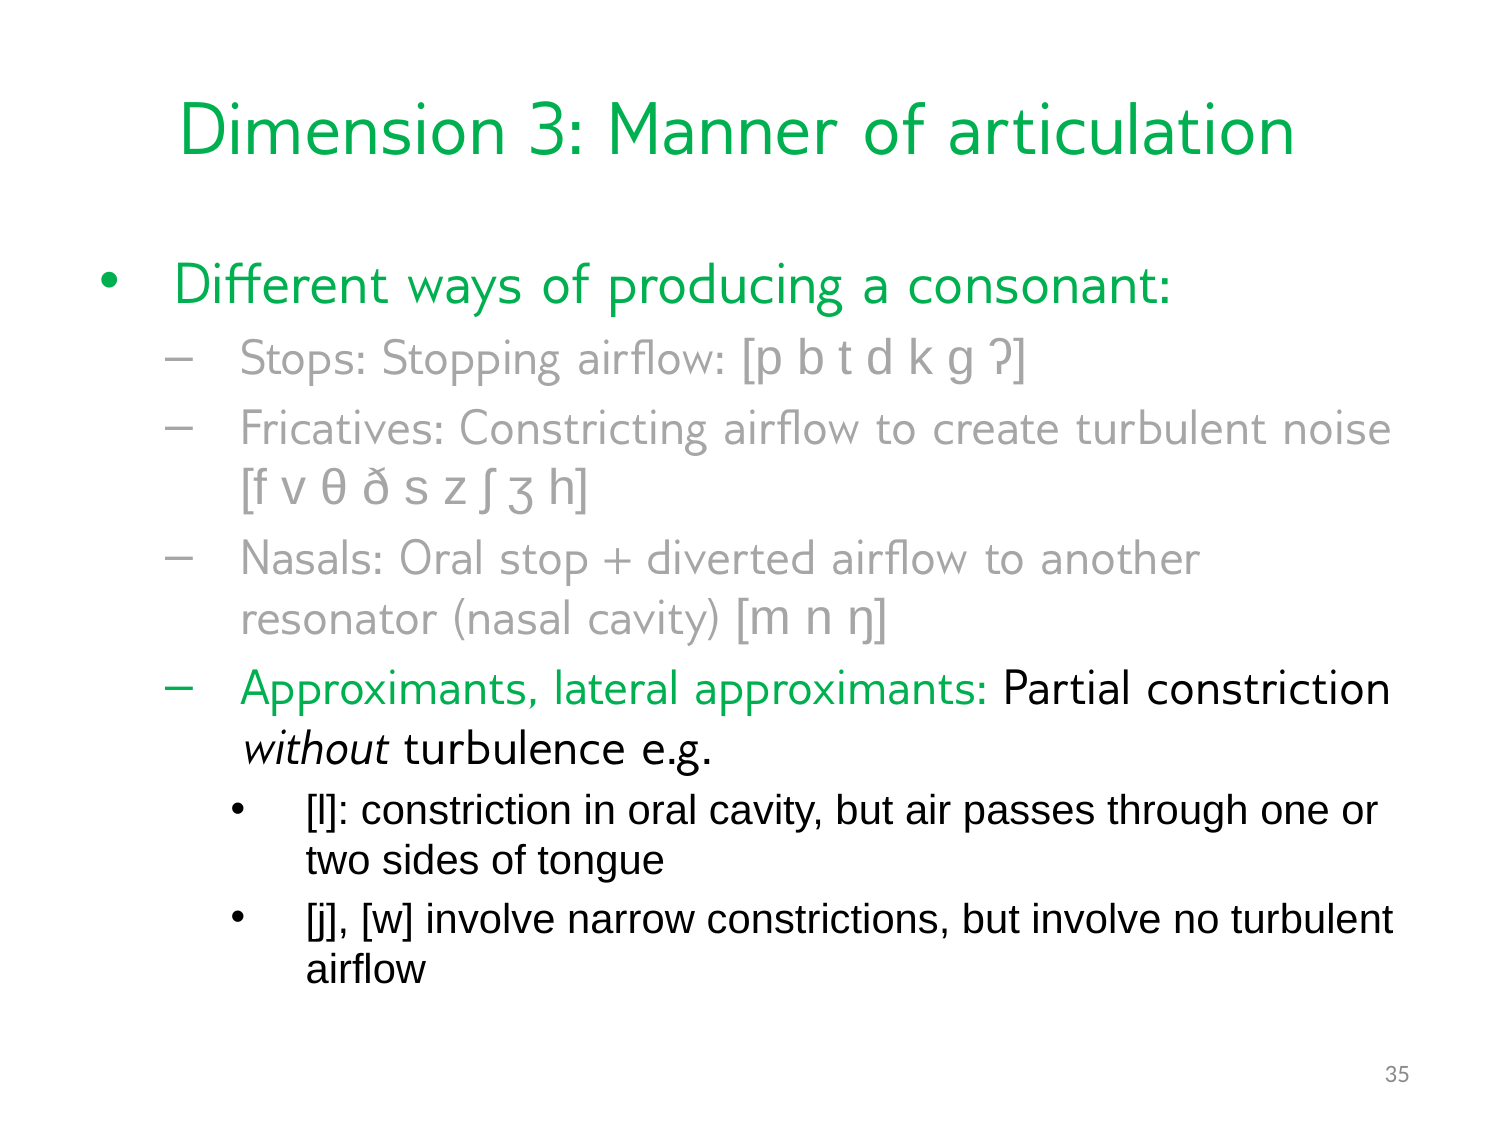

# Dimension 3: Manner of articulation
Different ways of producing a consonant:
Stops: Stopping airflow: [p b t d k ɡ ʔ]
Fricatives: Constricting airflow to create turbulent noise [f v θ ð s z ʃ ʒ h]
Nasals: Oral stop + diverted airflow to another resonator (nasal cavity) [m n ŋ]
Approximants, lateral approximants: Partial constriction without turbulence e.g.
[l]: constriction in oral cavity, but air passes through one or two sides of tongue
[j], [w] involve narrow constrictions, but involve no turbulent airflow
35